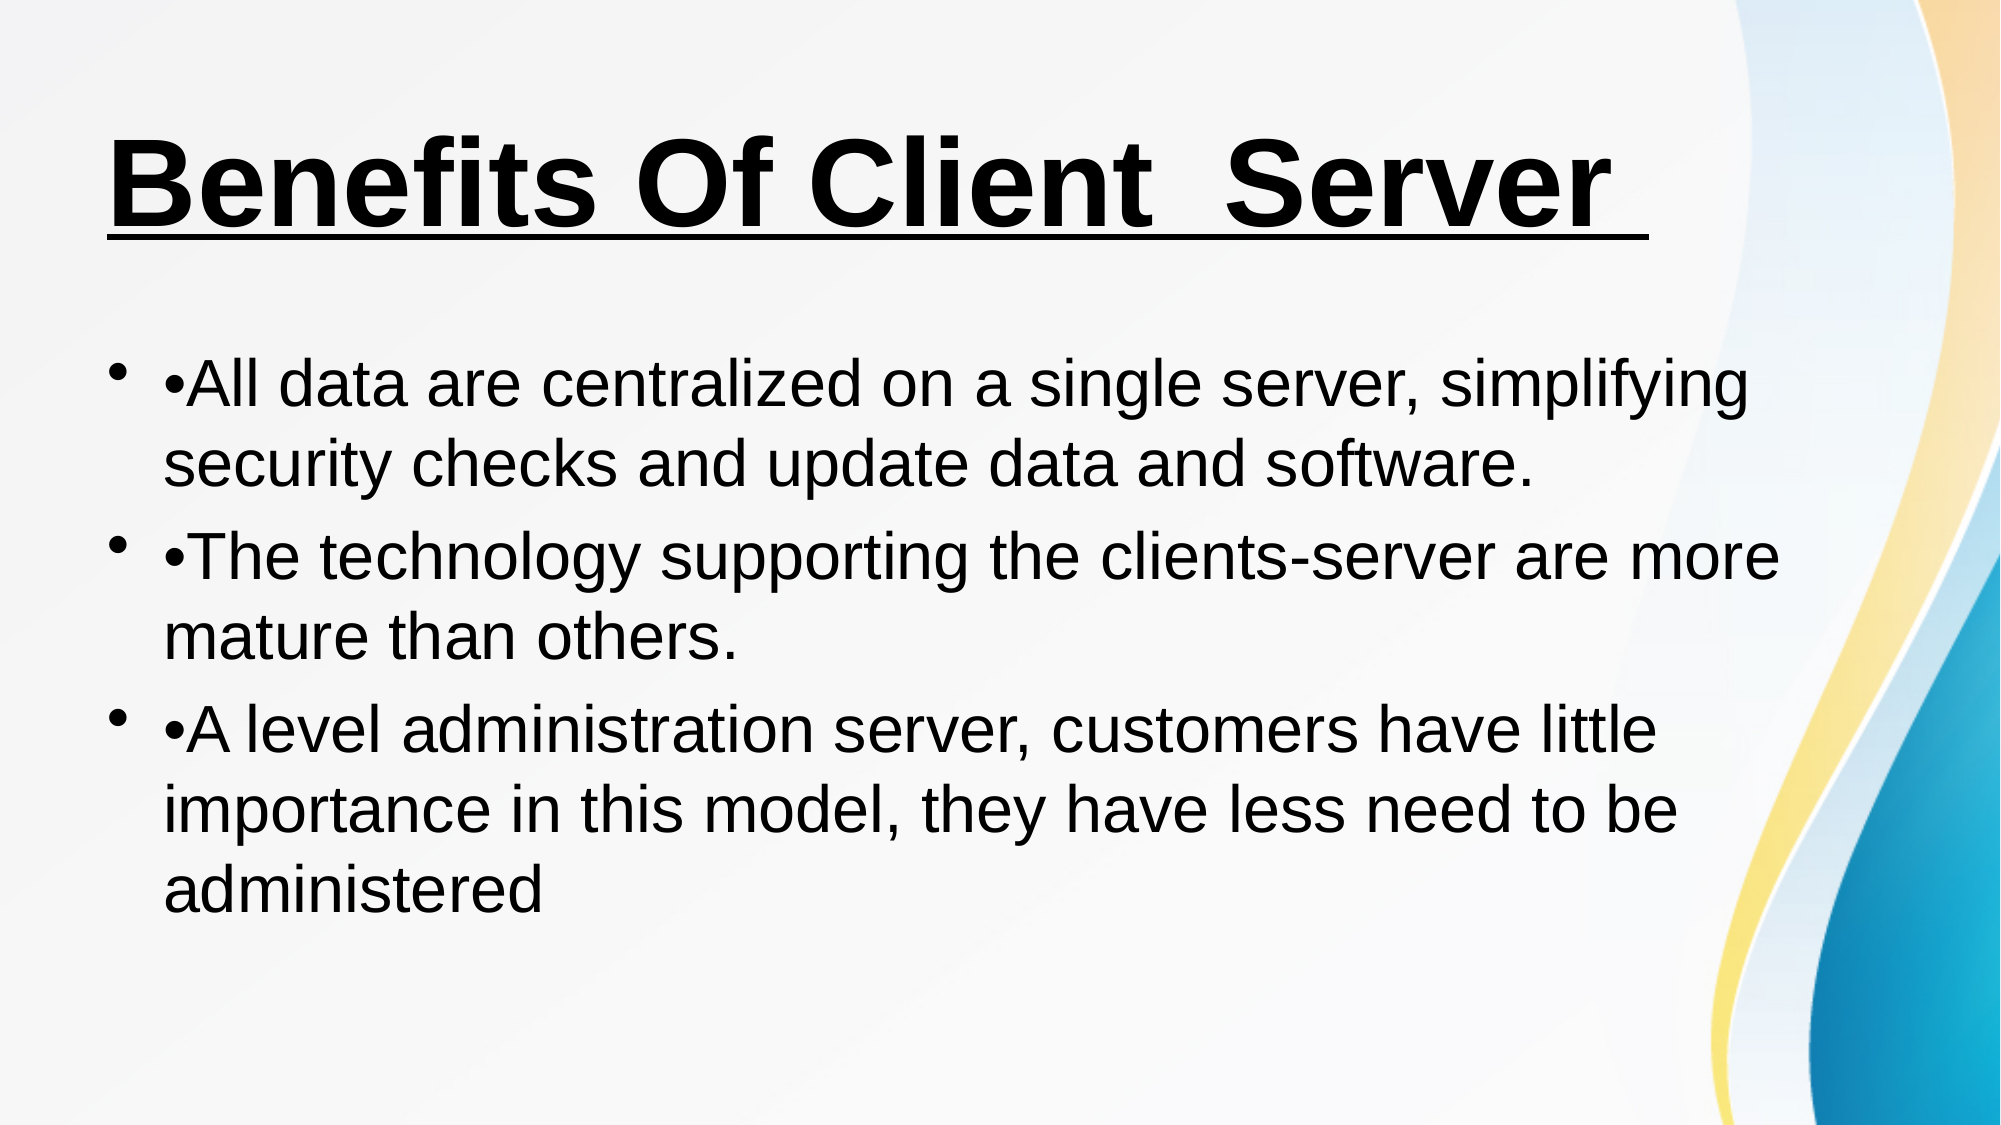

# Benefits Of Client  Server
•All data are centralized on a single server, simplifying security checks and update data and software.
•The technology supporting the clients-server are more mature than others.
•A level administration server, customers have little importance in this model, they have less need to be administered